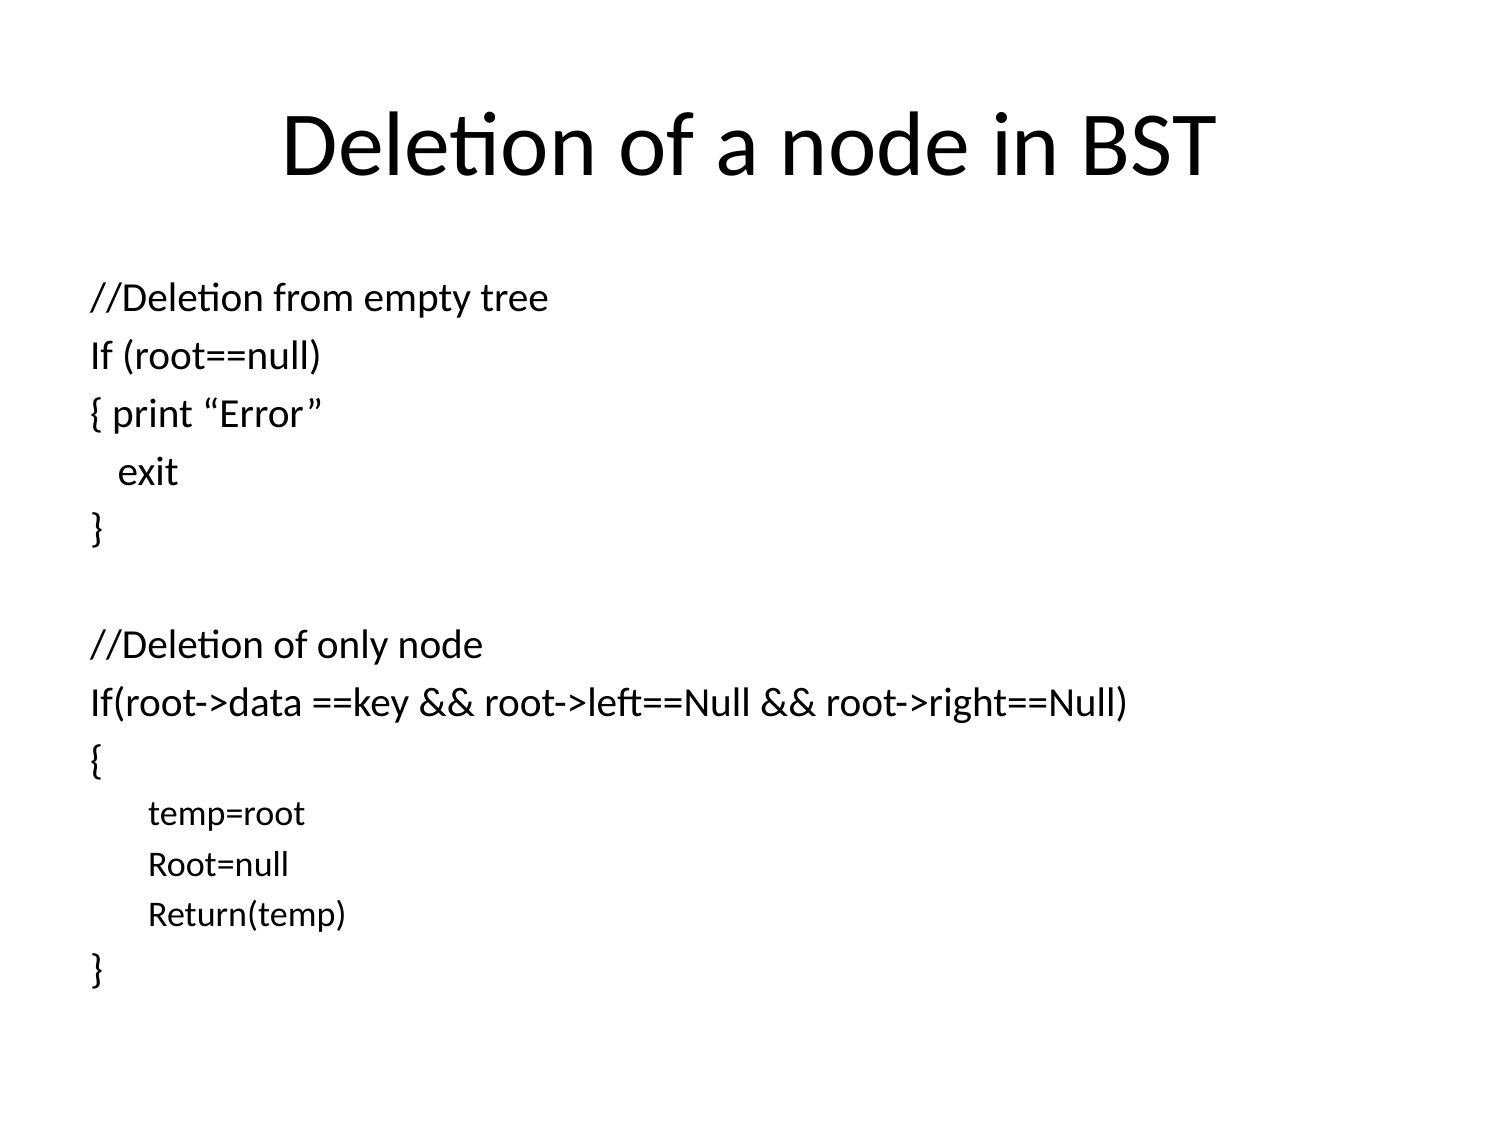

# Deletion of a node in BST
//Deletion from empty tree
If (root==null)
{ print “Error”
   exit
}

//Deletion of only node
If(root->data ==key && root->left==Null && root->right==Null)
{
temp=root
Root=null
Return(temp)
}